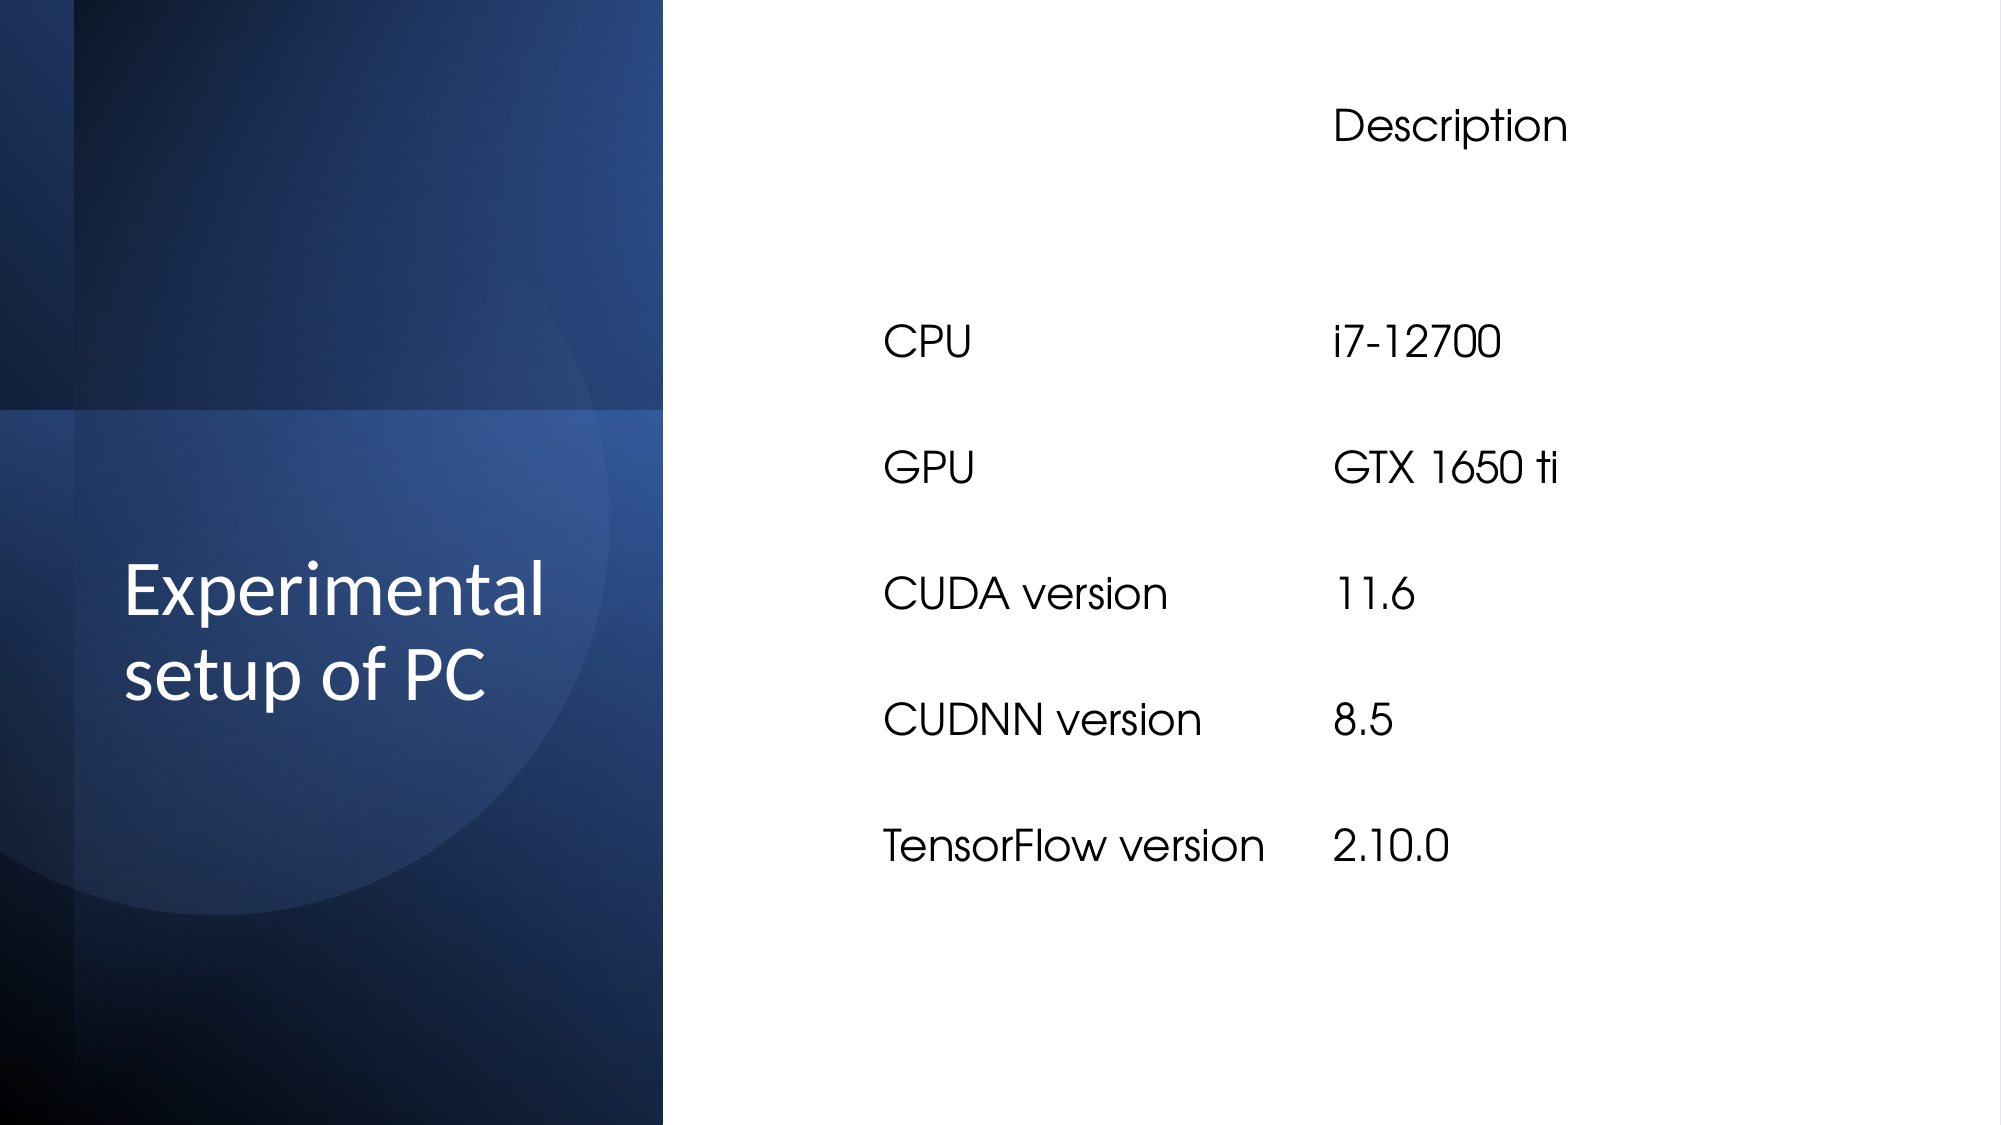

|  | Description |
| --- | --- |
| CPU | i7-12700 |
| GPU | GTX 1650 ti |
| CUDA version | 11.6 |
| CUDNN version | 8.5 |
| TensorFlow version | 2.10.0 |

# Experimental
setup of PC